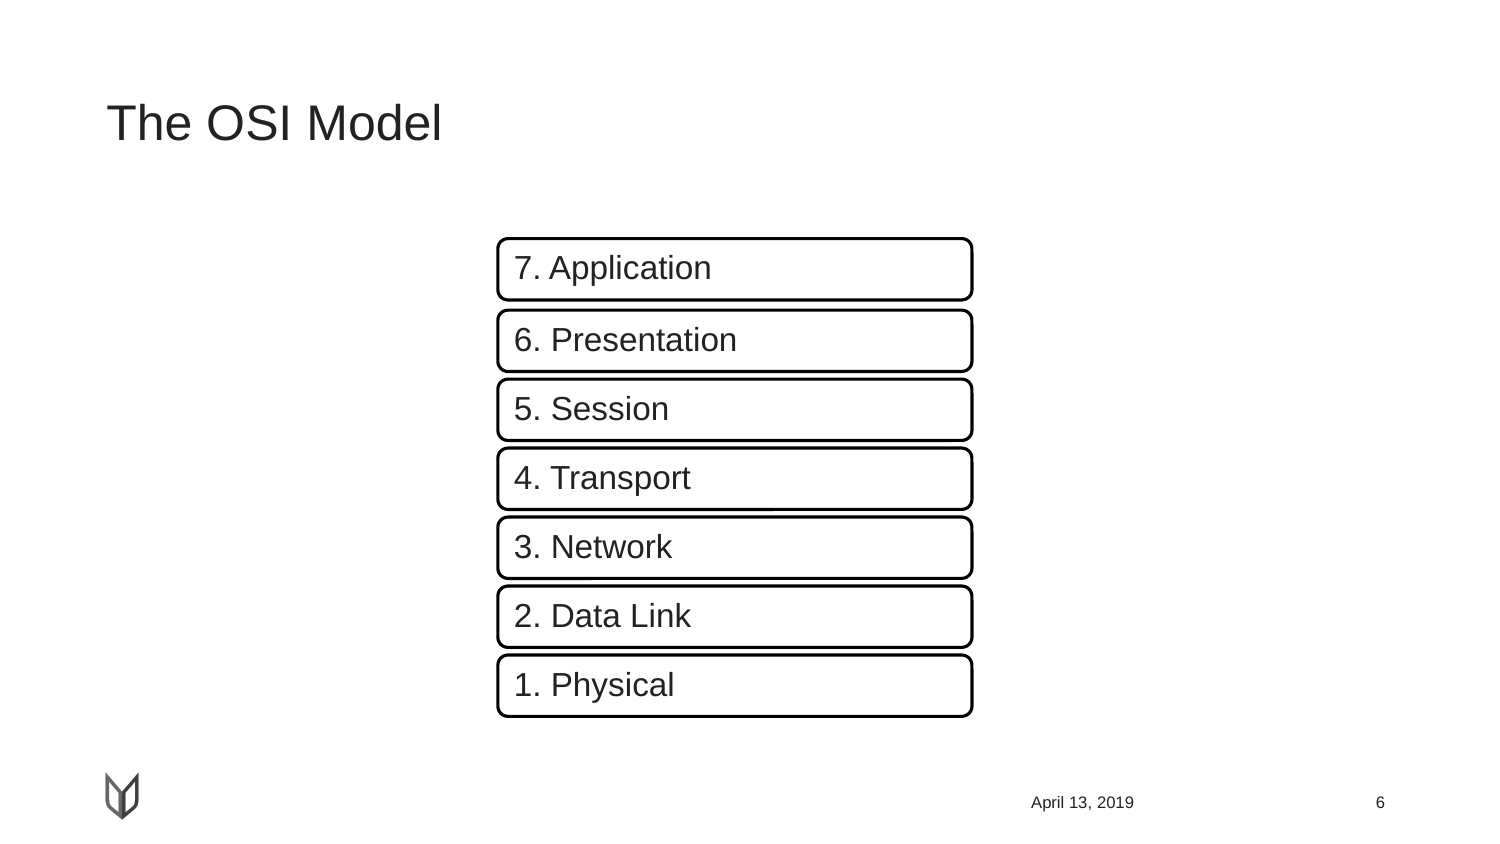

# The OSI Model
7. Application
6. Presentation
5. Session
4. Transport
3. Network
2. Data Link
1. Physical
April 13, 2019
6